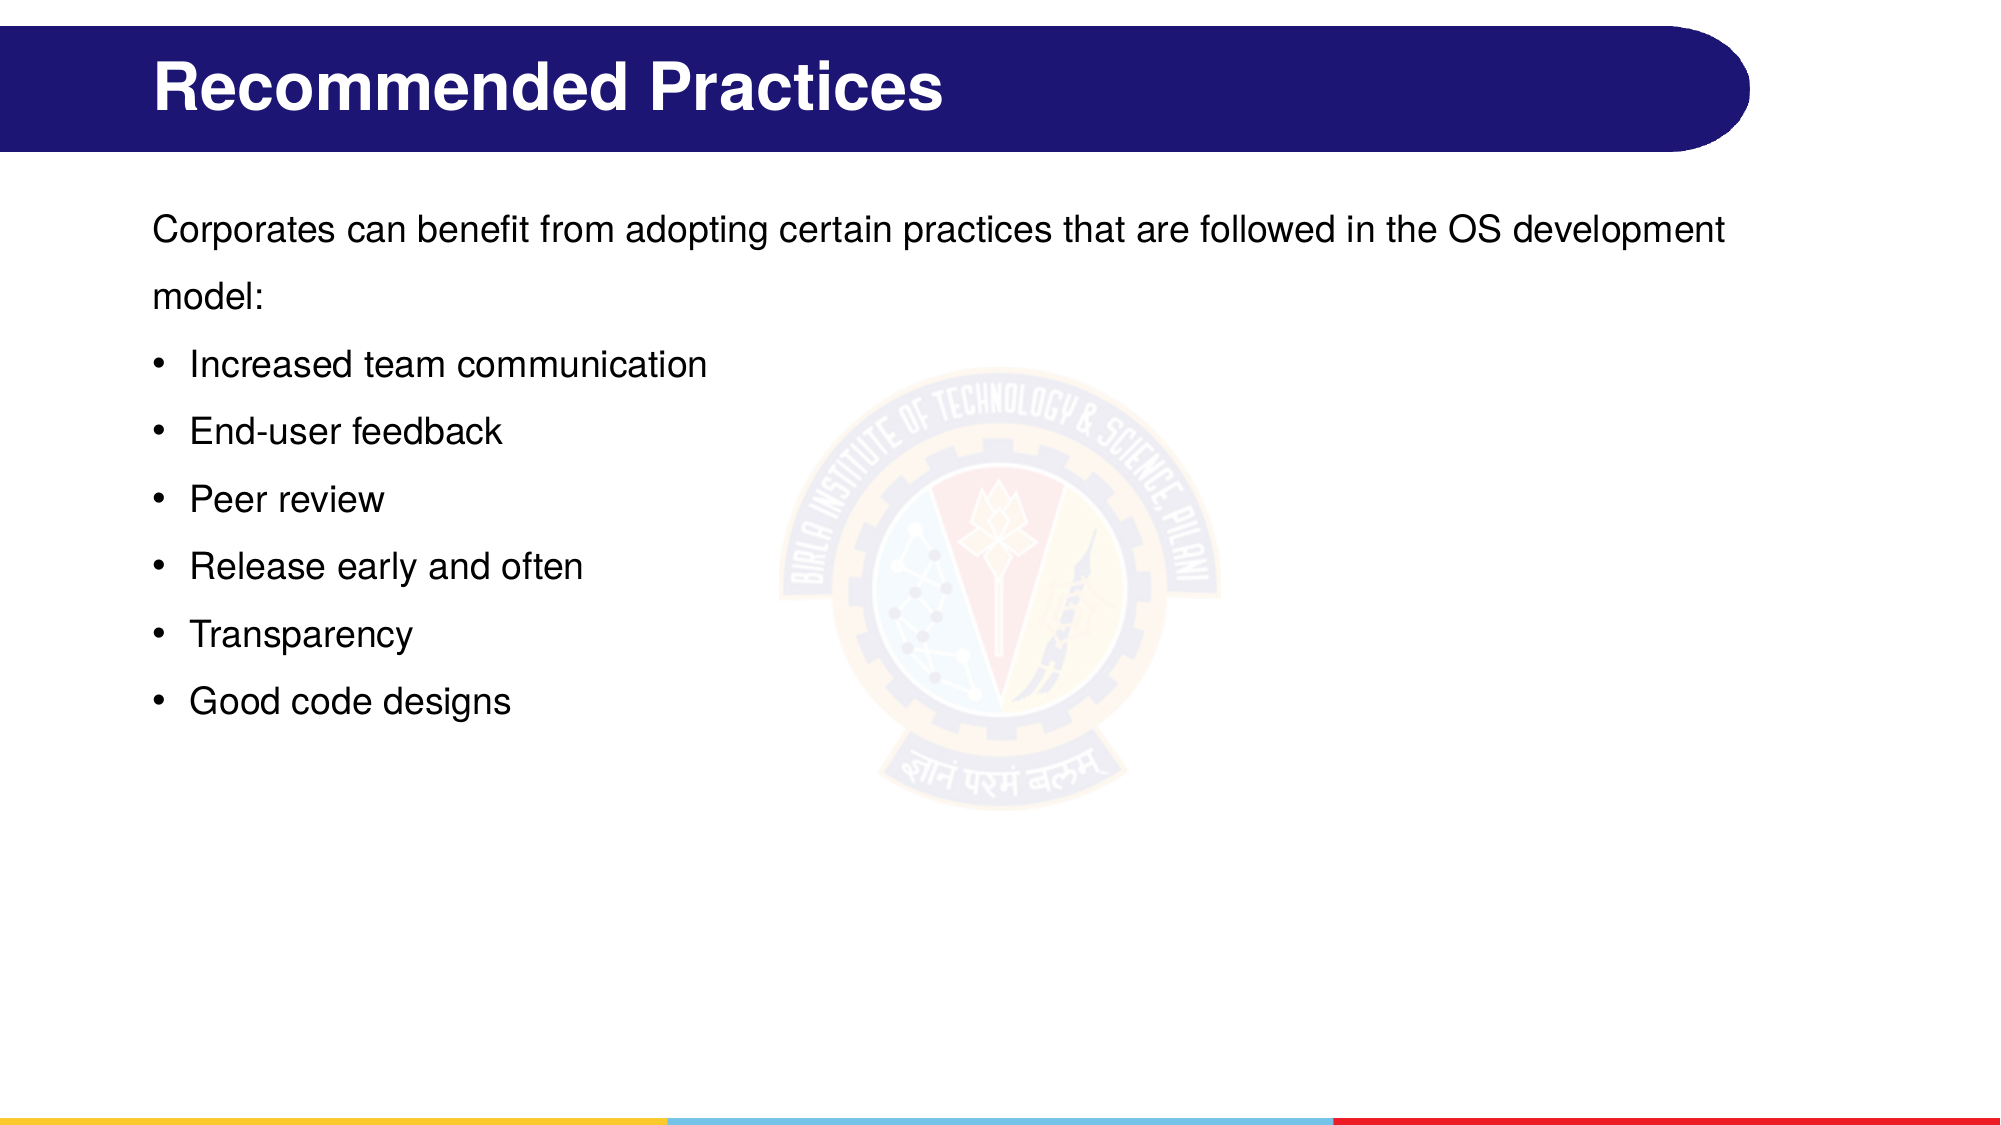

# Recommended Practices
Corporates can benefit from adopting certain practices that are followed in the OS development model:
Increased team communication
End-user feedback
Peer review
Release early and often
Transparency
Good code designs